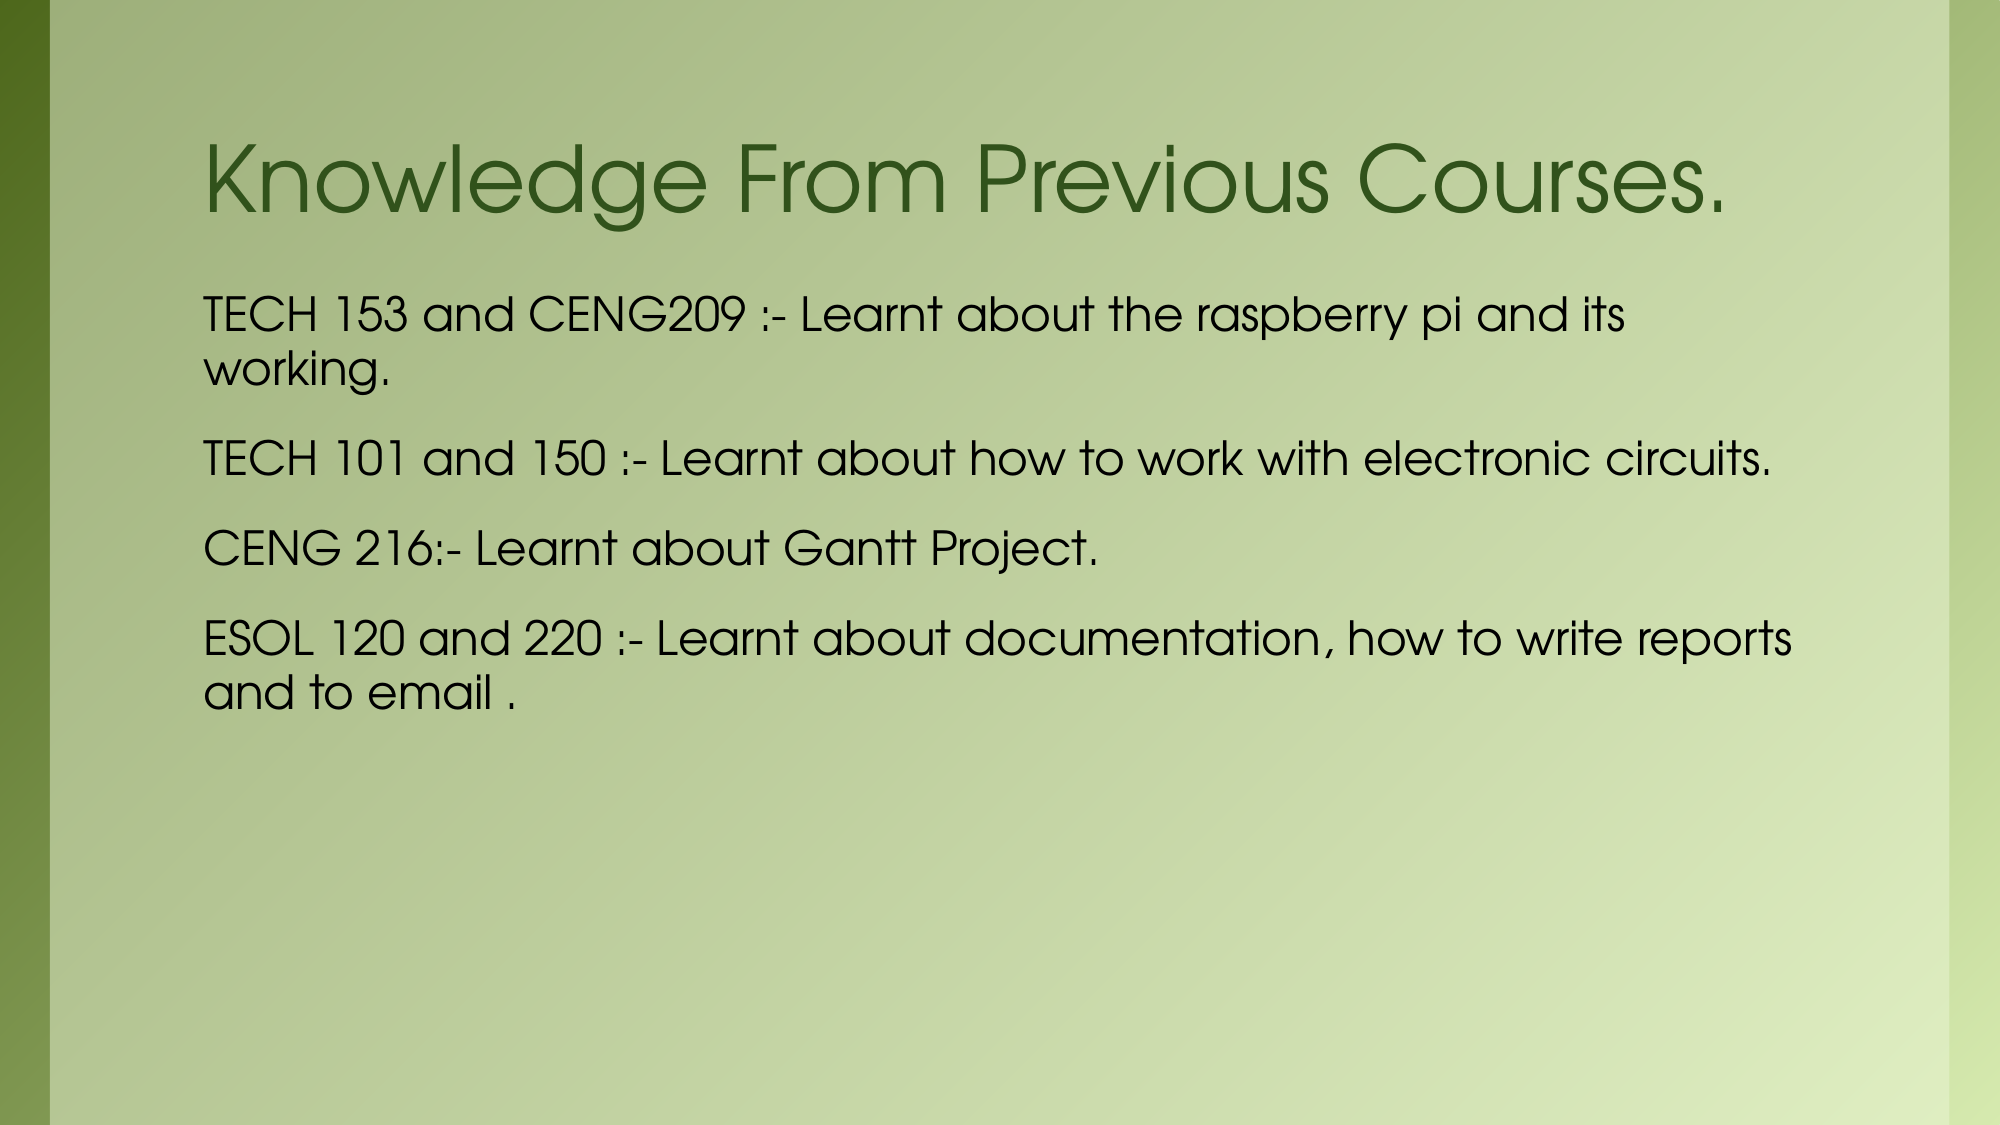

# Knowledge From Previous Courses.
TECH 153 and CENG209 :- Learnt about the raspberry pi and its working.
TECH 101 and 150 :- Learnt about how to work with electronic circuits.
CENG 216:- Learnt about Gantt Project.
ESOL 120 and 220 :- Learnt about documentation, how to write reports and to email .